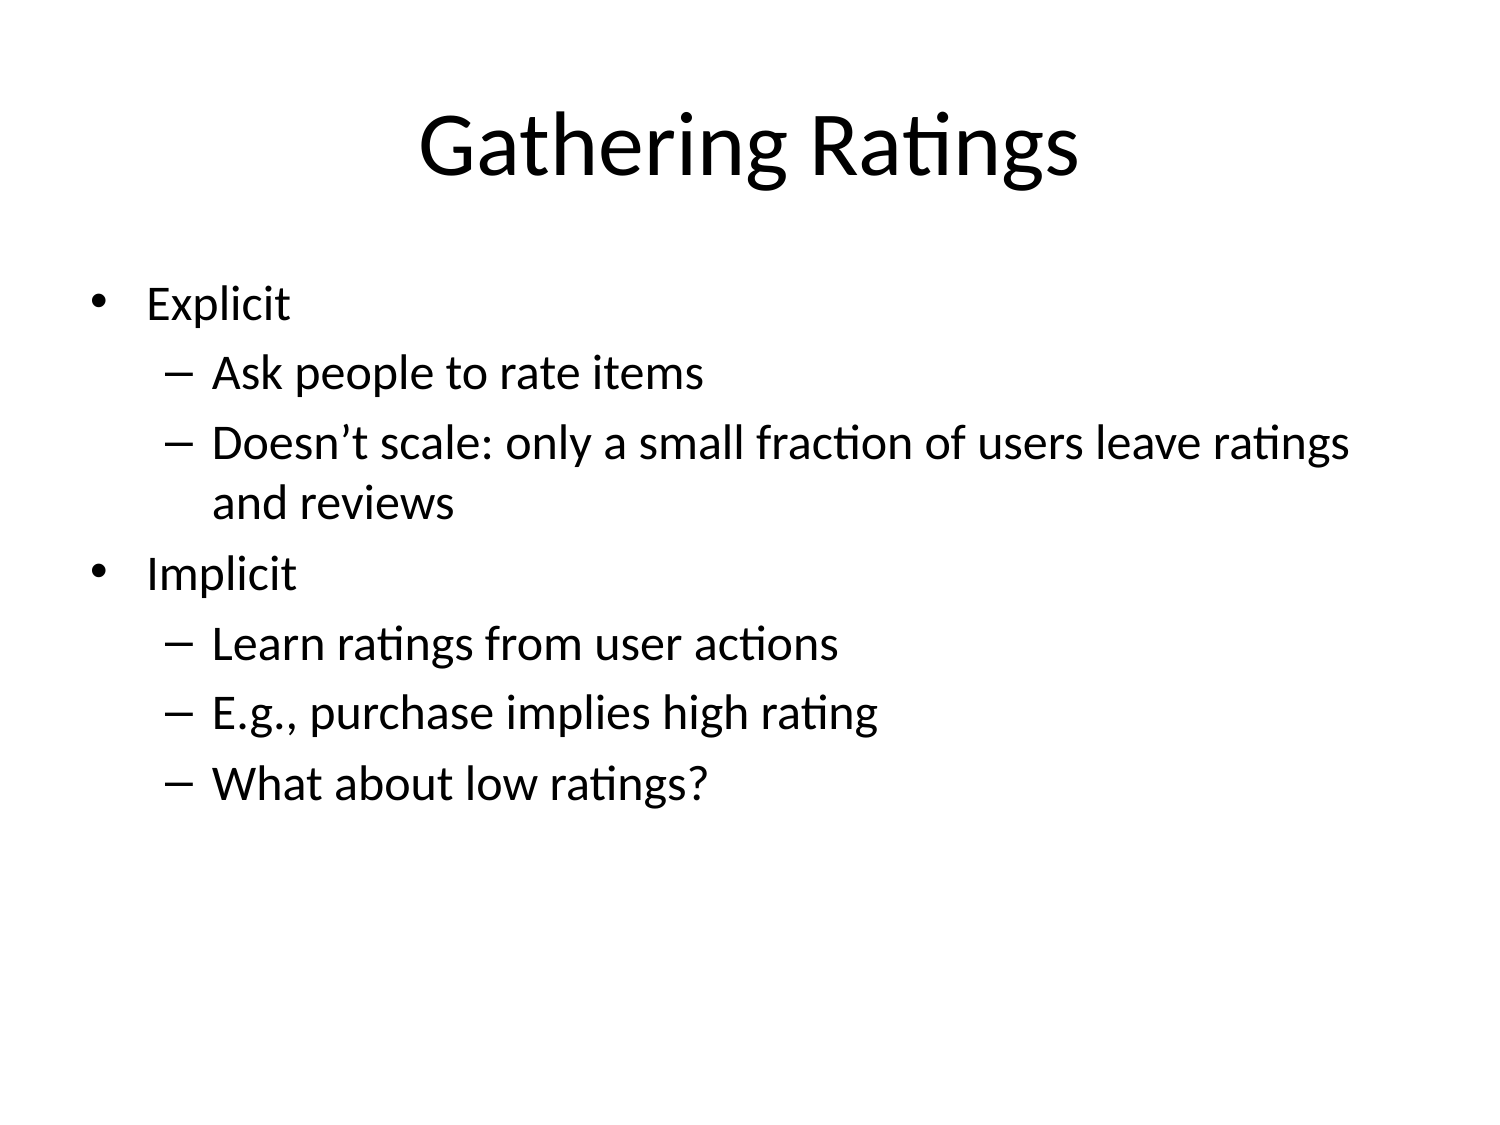

# Gathering Ratings
Explicit
Ask people to rate items
Doesn’t scale: only a small fraction of users leave ratings and reviews
Implicit
Learn ratings from user actions
E.g., purchase implies high rating
What about low ratings?